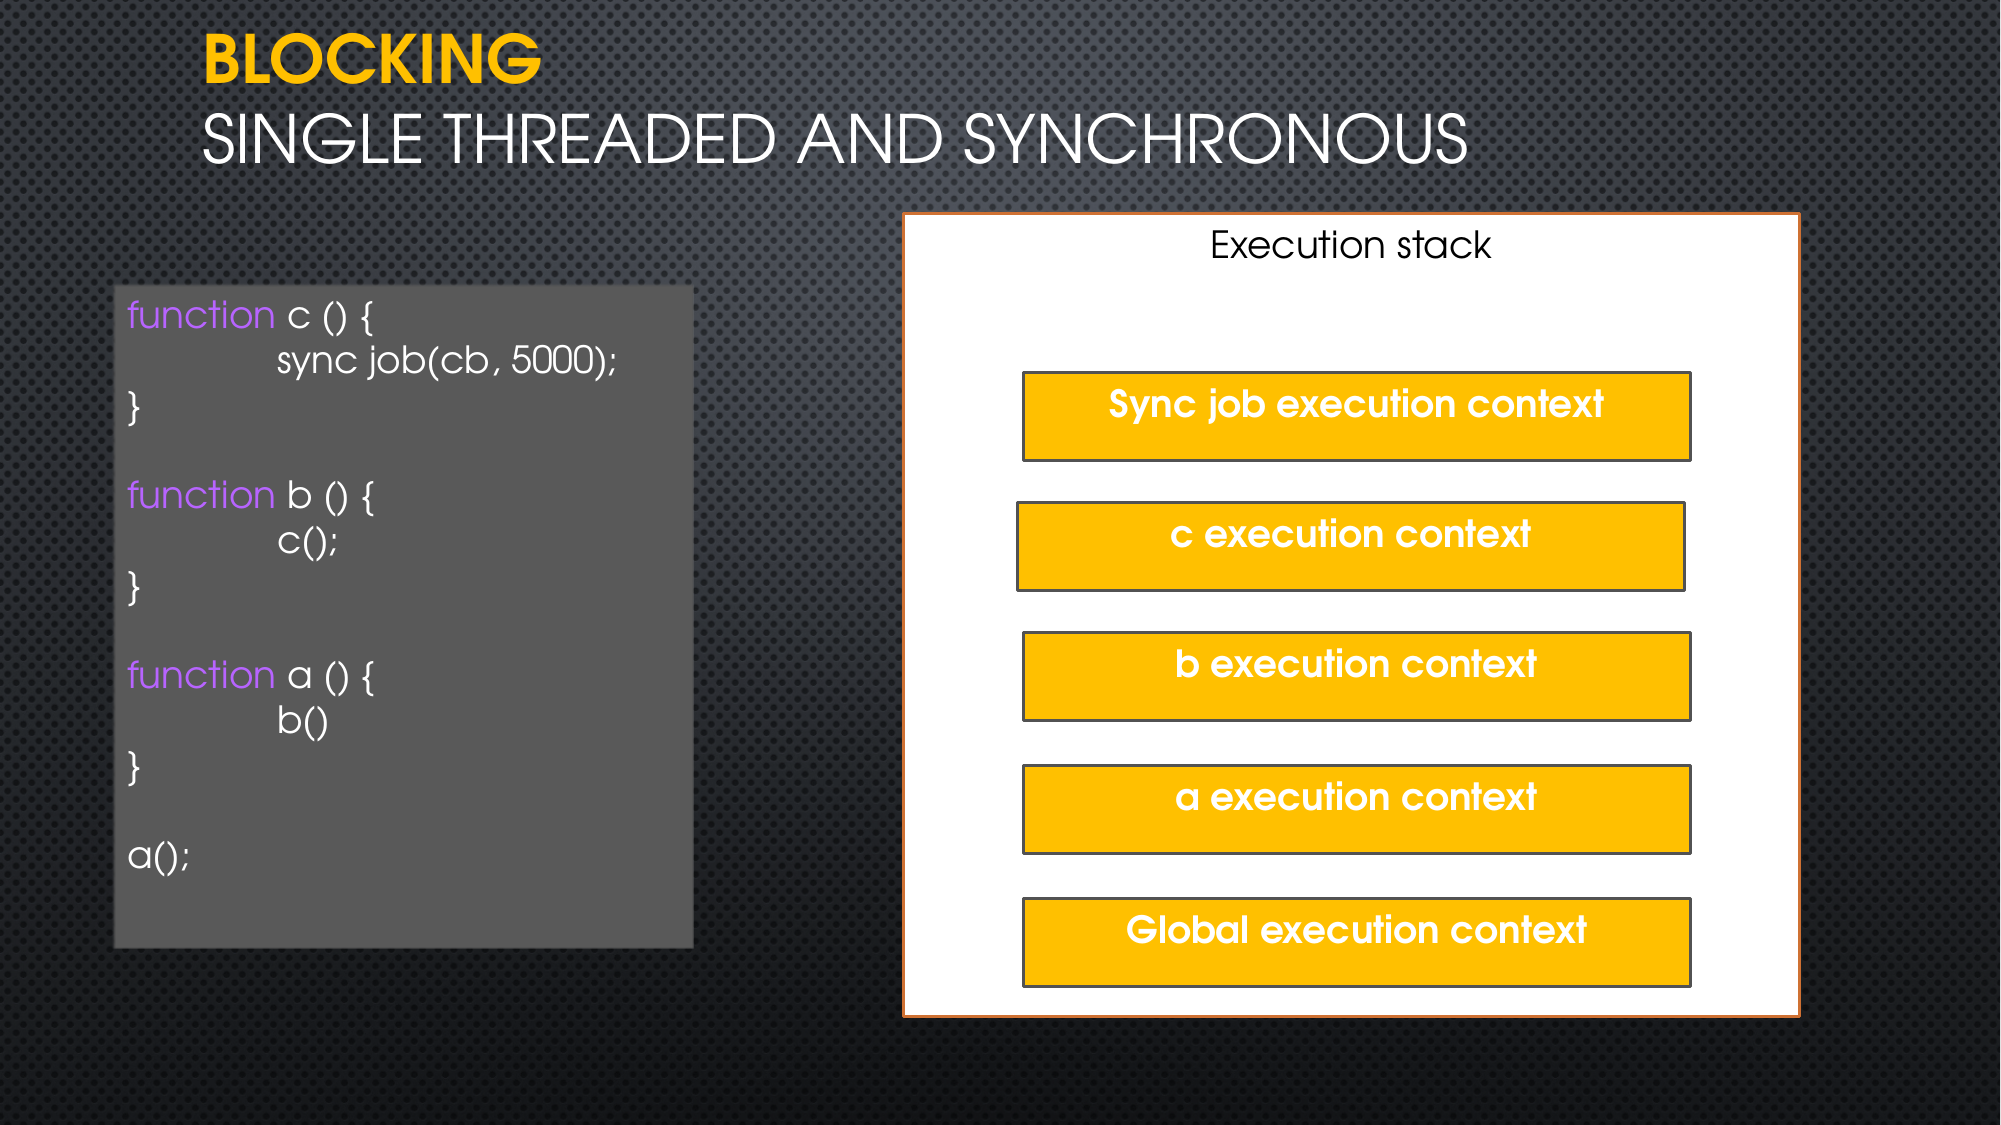

# BLOCKING Single Threaded and Synchronous
Execution stack
function c () {
	sync job(cb, 5000);
}

function b () {
	c();
}

function a () {
	b()
}

a();

Sync job execution context
c execution context
b execution context
a execution context
Global execution context